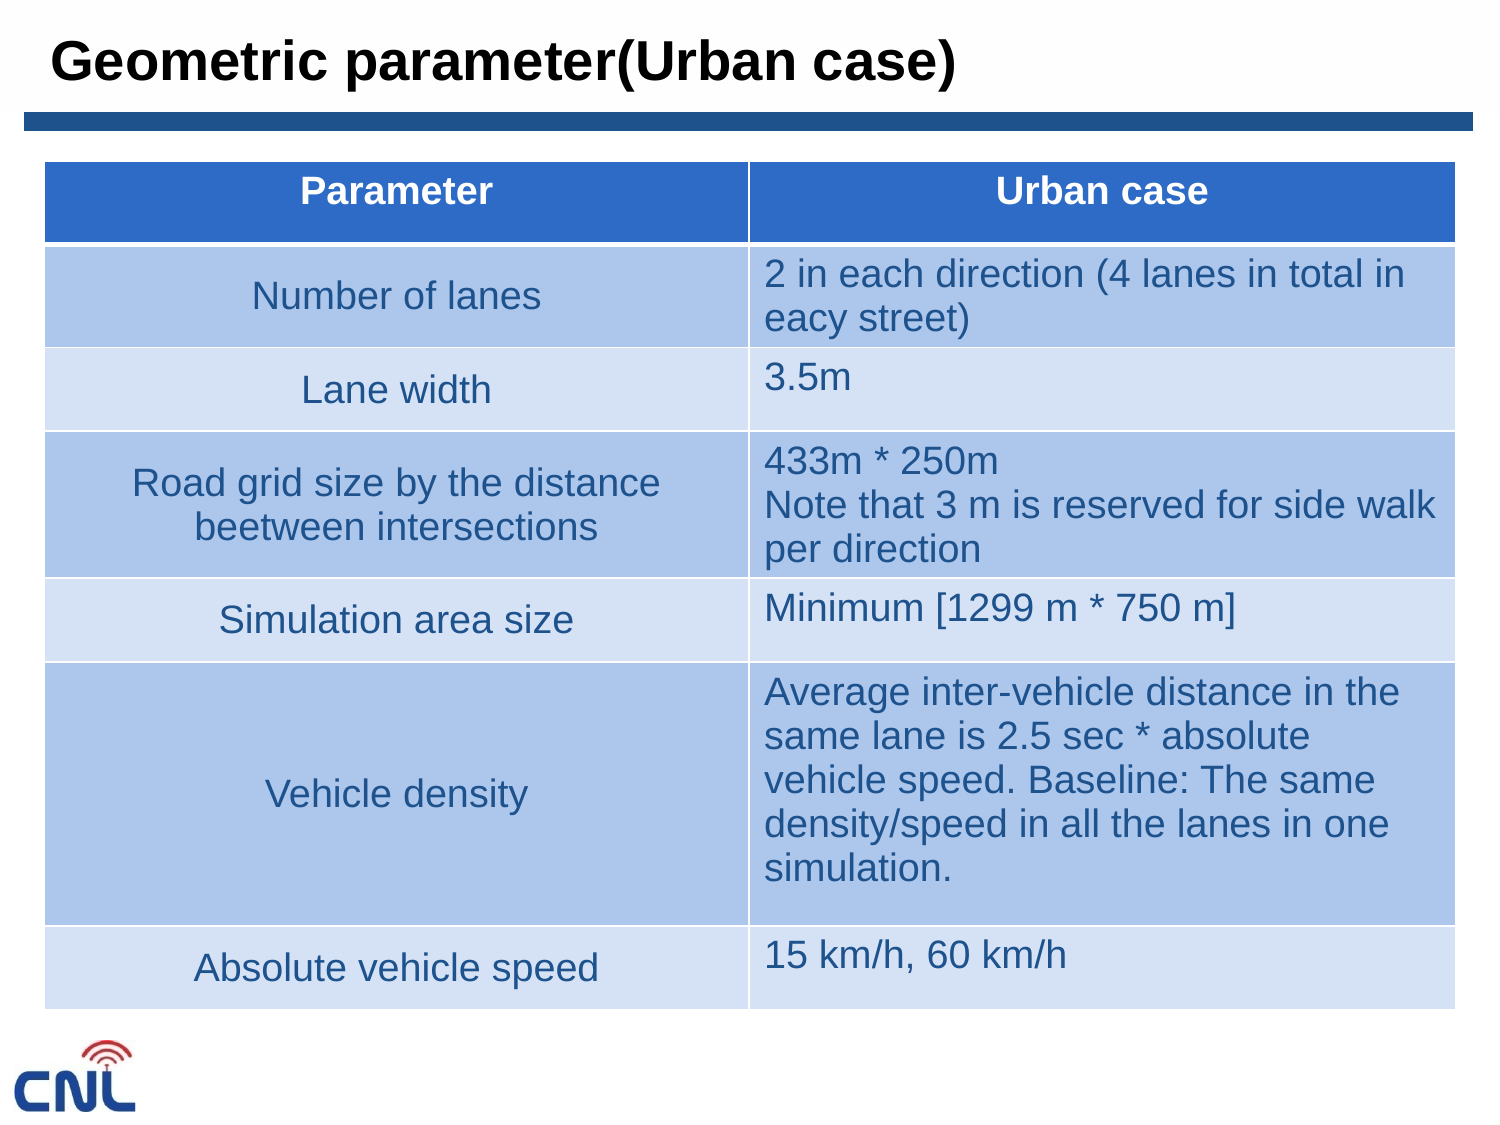

# Geometric parameter(Urban case)
| Parameter | Urban case |
| --- | --- |
| Number of lanes | 2 in each direction (4 lanes in total in eacy street) |
| Lane width | 3.5m |
| Road grid size by the distance beetween intersections | 433m \* 250m Note that 3 m is reserved for side walk per direction |
| Simulation area size | Minimum [1299 m \* 750 m] |
| Vehicle density | Average inter-vehicle distance in the same lane is 2.5 sec \* absolute vehicle speed. Baseline: The same density/speed in all the lanes in one simulation. |
| Absolute vehicle speed | 15 km/h, 60 km/h |